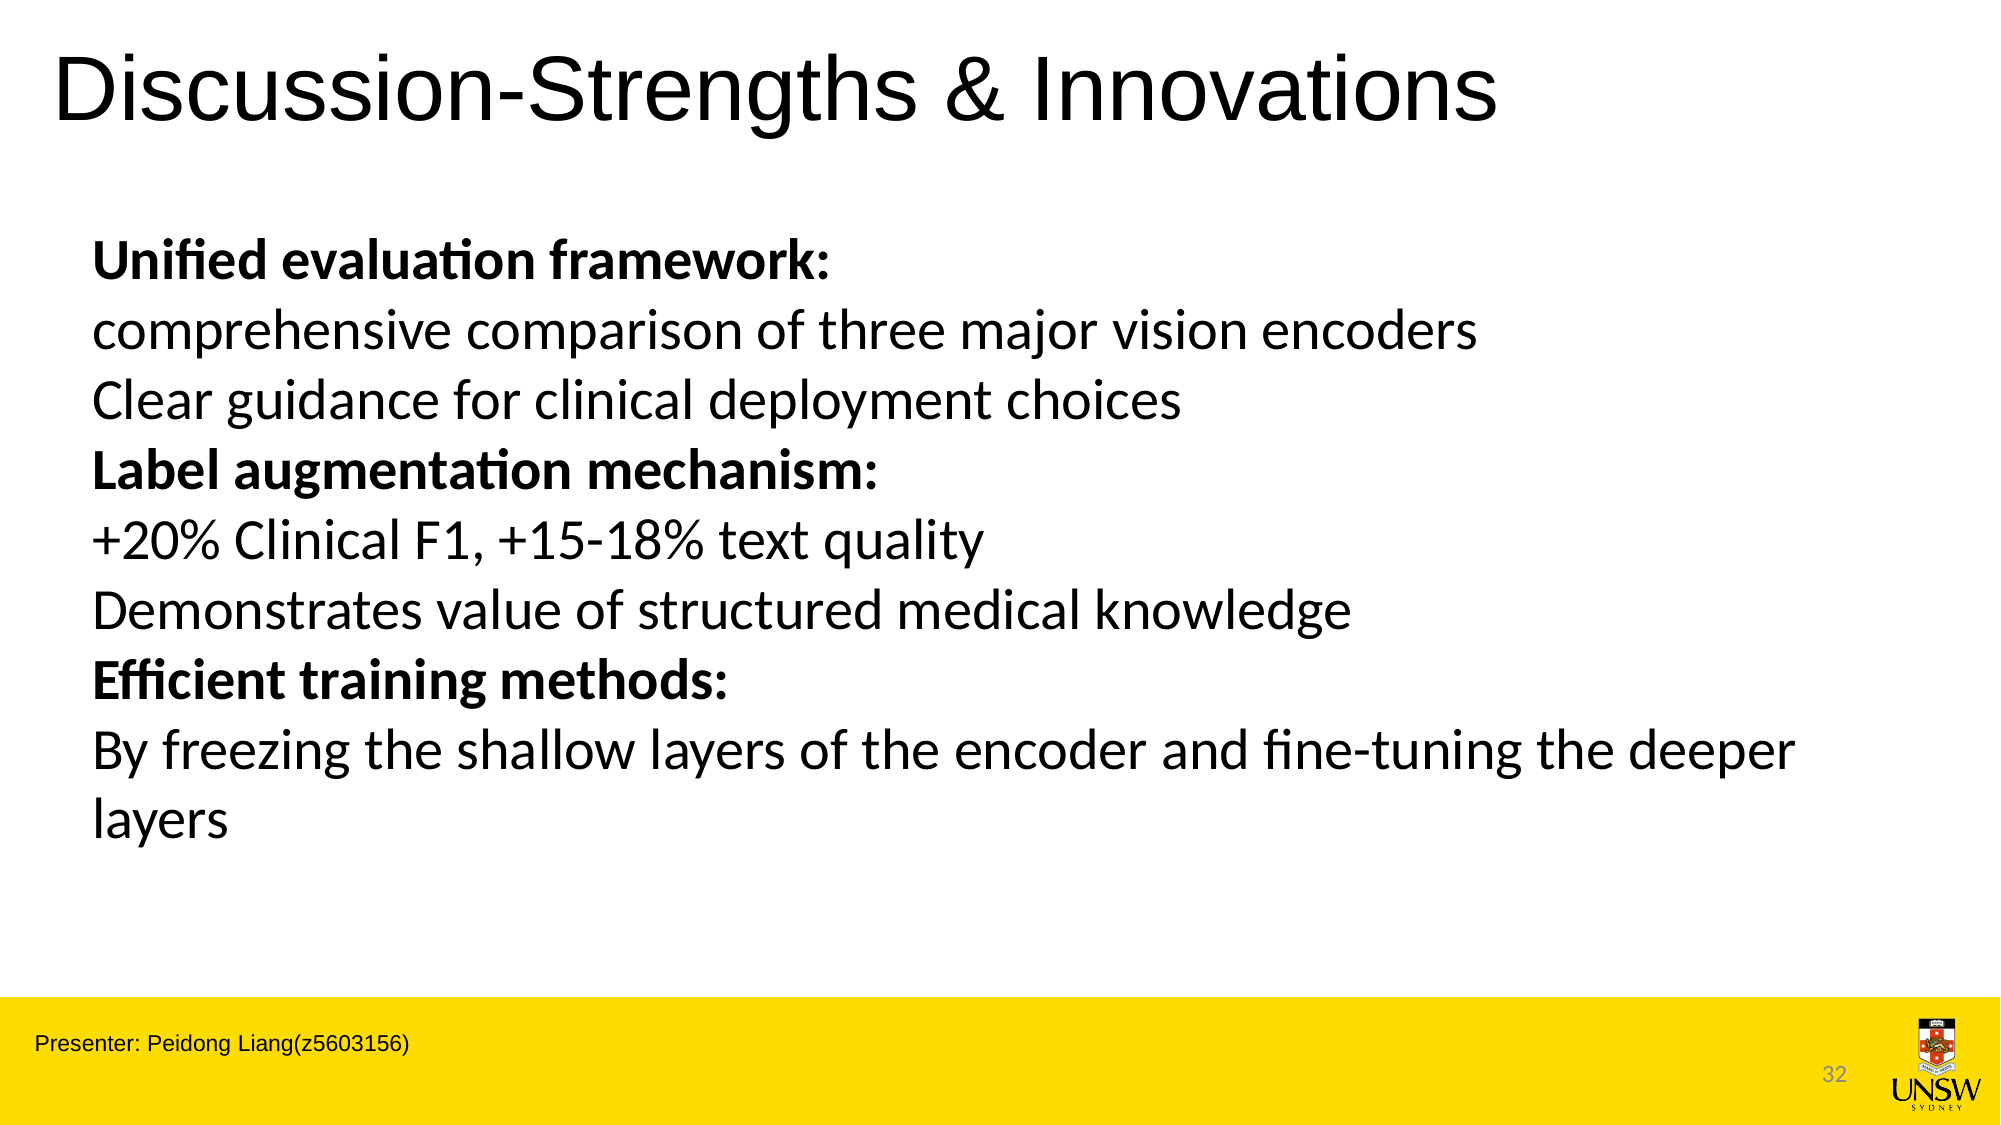

# Discussion-Strengths & Innovations
Unified evaluation framework:
comprehensive comparison of three major vision encoders
Clear guidance for clinical deployment choices
Label augmentation mechanism:
+20% Clinical F1, +15-18% text quality
Demonstrates value of structured medical knowledge
Efficient training methods:
By freezing the shallow layers of the encoder and fine-tuning the deeper layers
Presenter: Peidong Liang(z5603156)
32